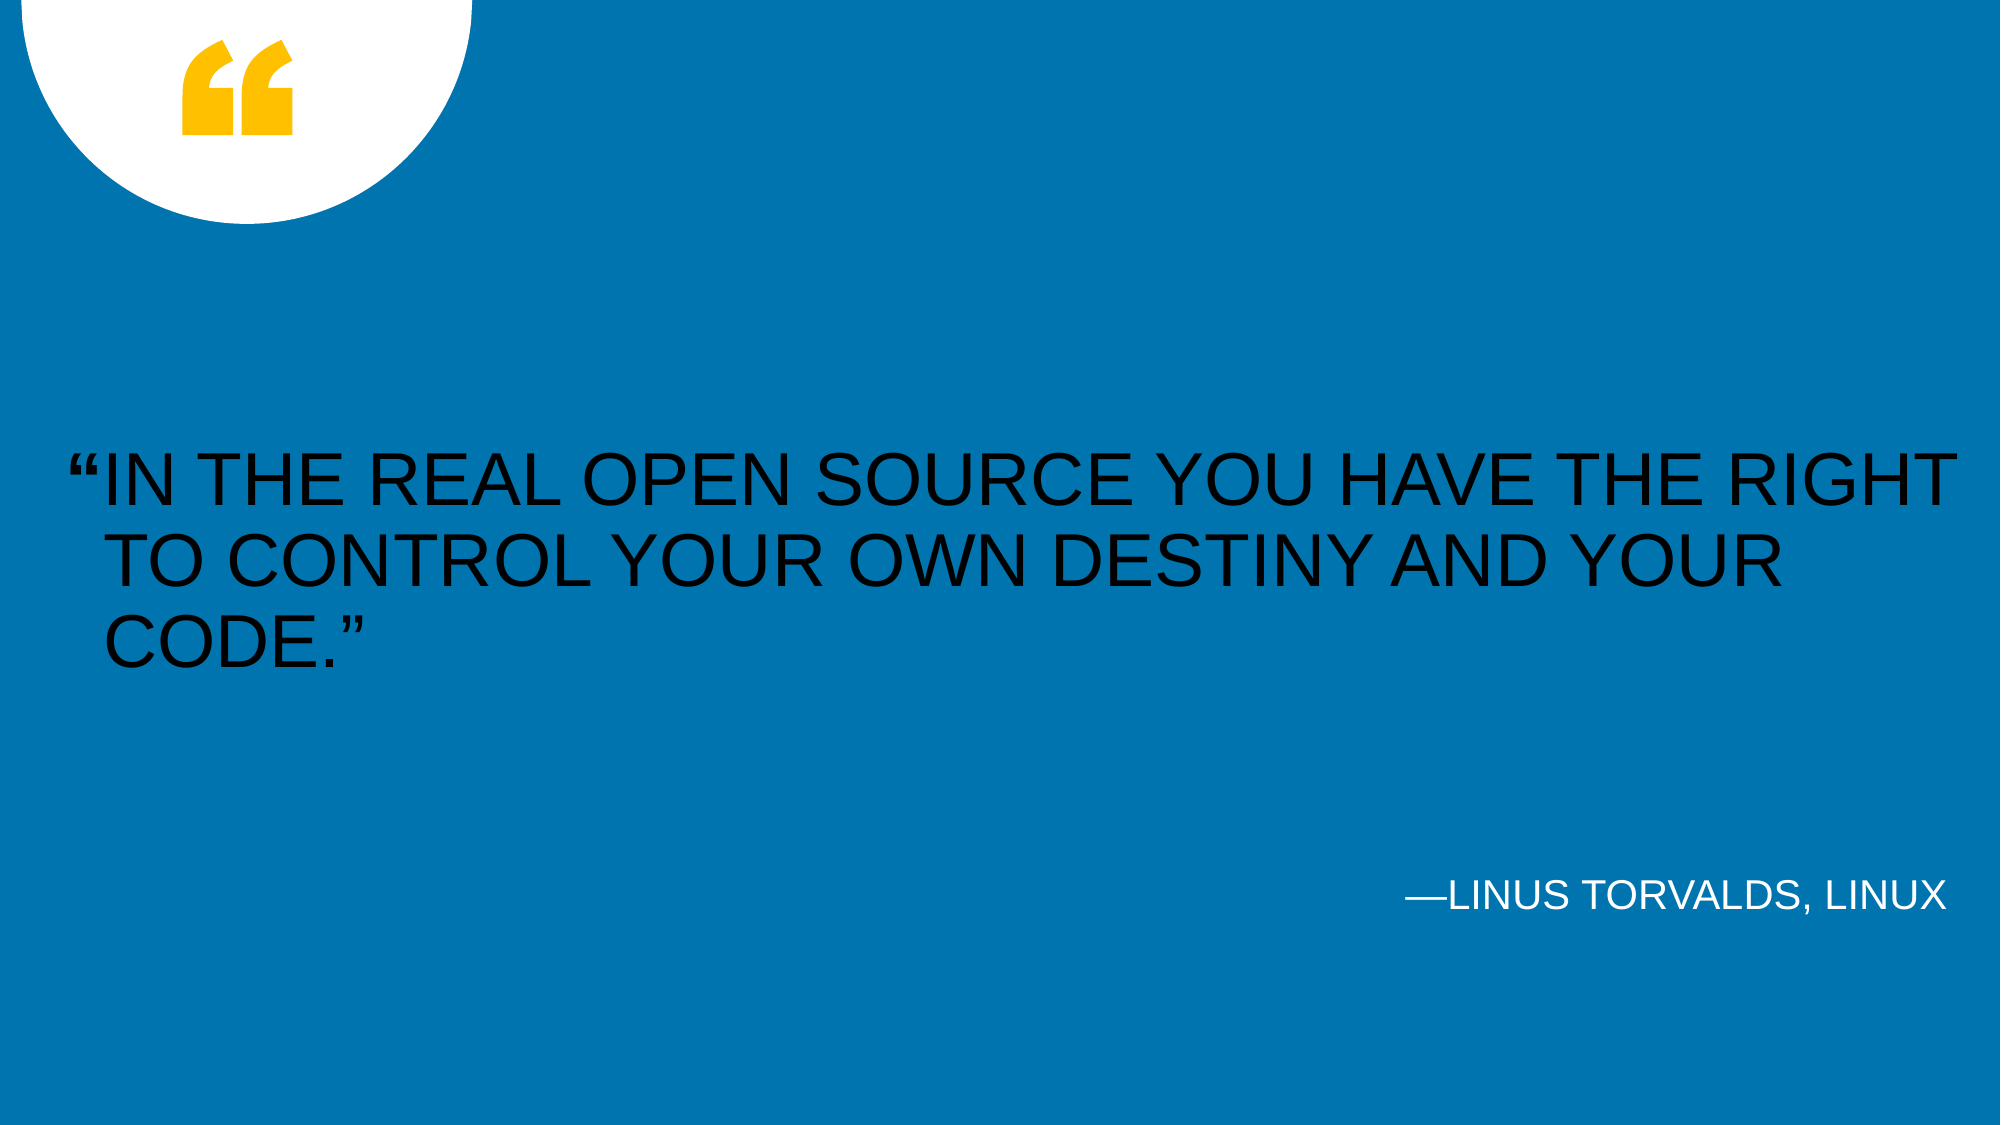

“IN THE REAL OPEN SOURCE YOU HAVE THE RIGHT TO CONTROL YOUR OWN DESTINY AND YOUR CODE.”
—LINUS TORVALDS, LINUX
4